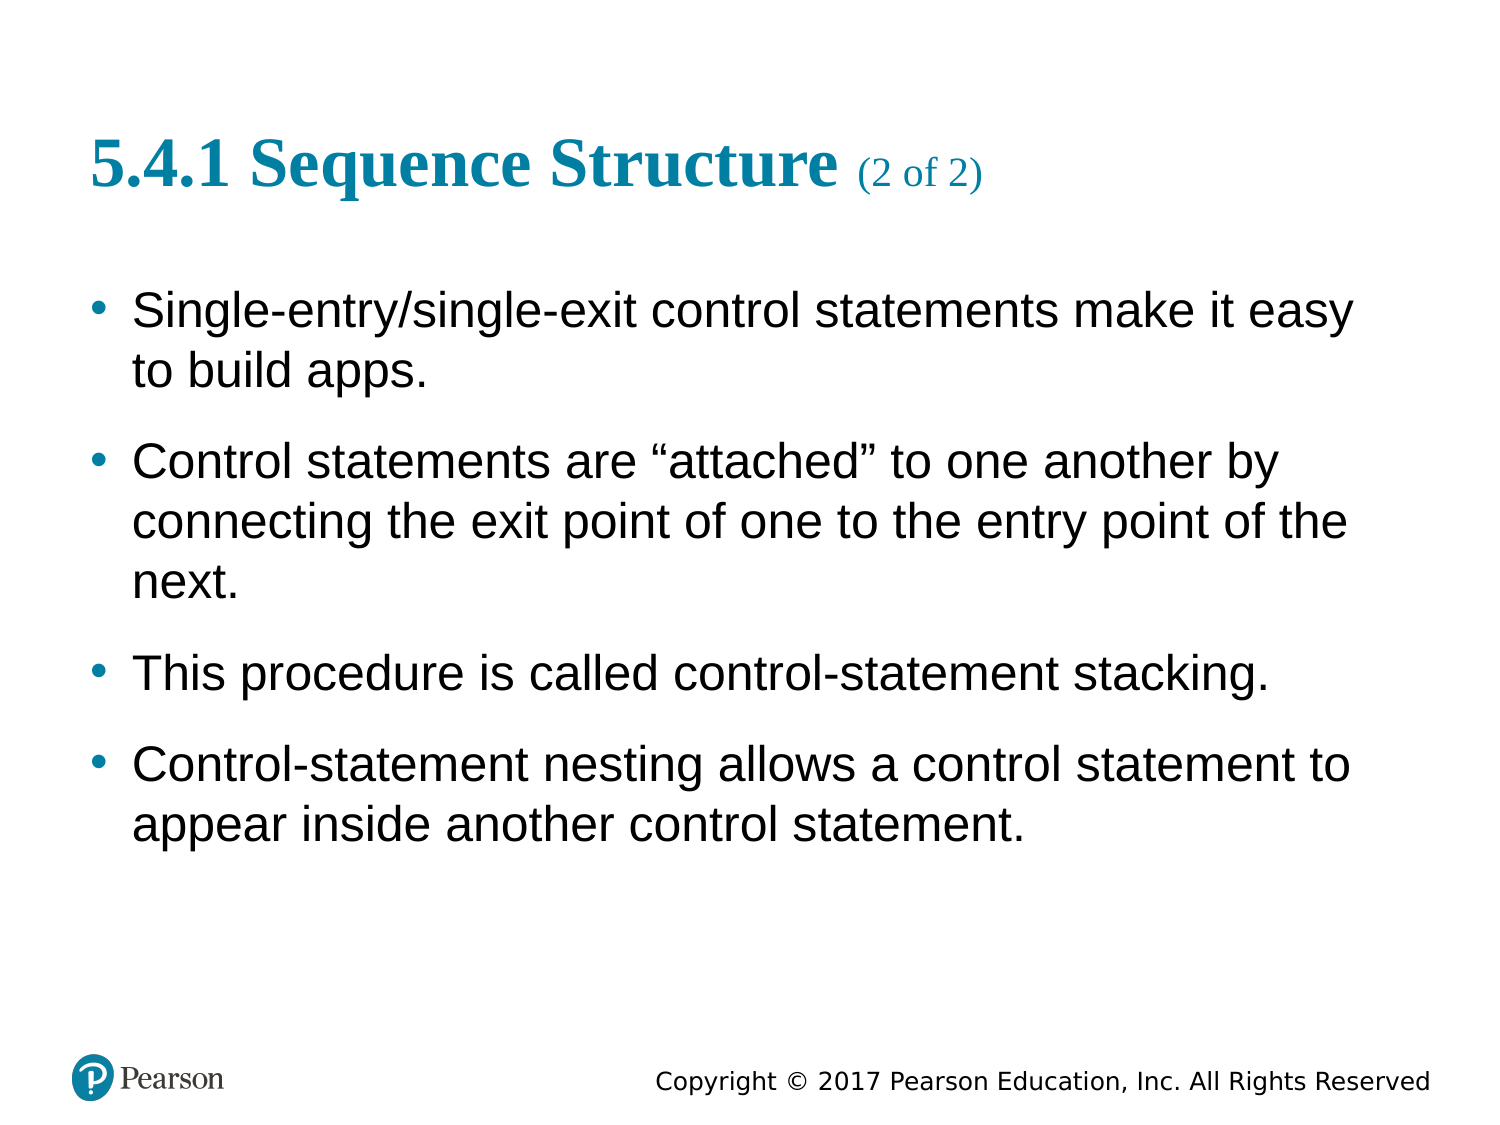

# 5.4.1 Sequence Structure (2 of 2)
Single-entry/single-exit control statements make it easy to build apps.
Control statements are “attached” to one another by connecting the exit point of one to the entry point of the next.
This procedure is called control-statement stacking.
Control-statement nesting allows a control statement to appear inside another control statement.